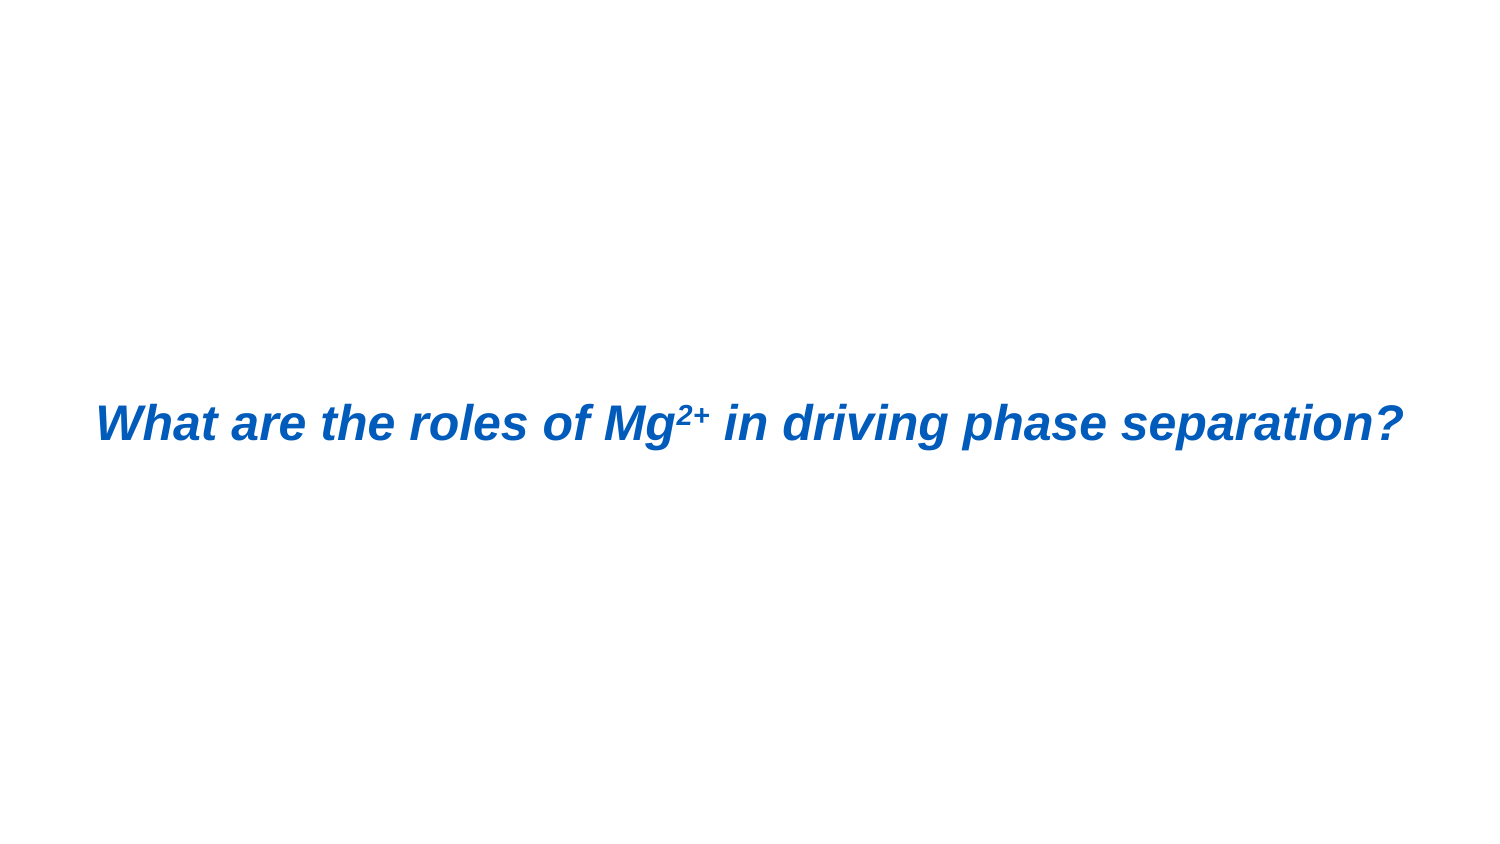

What are the roles of Mg2+ in driving phase separation?